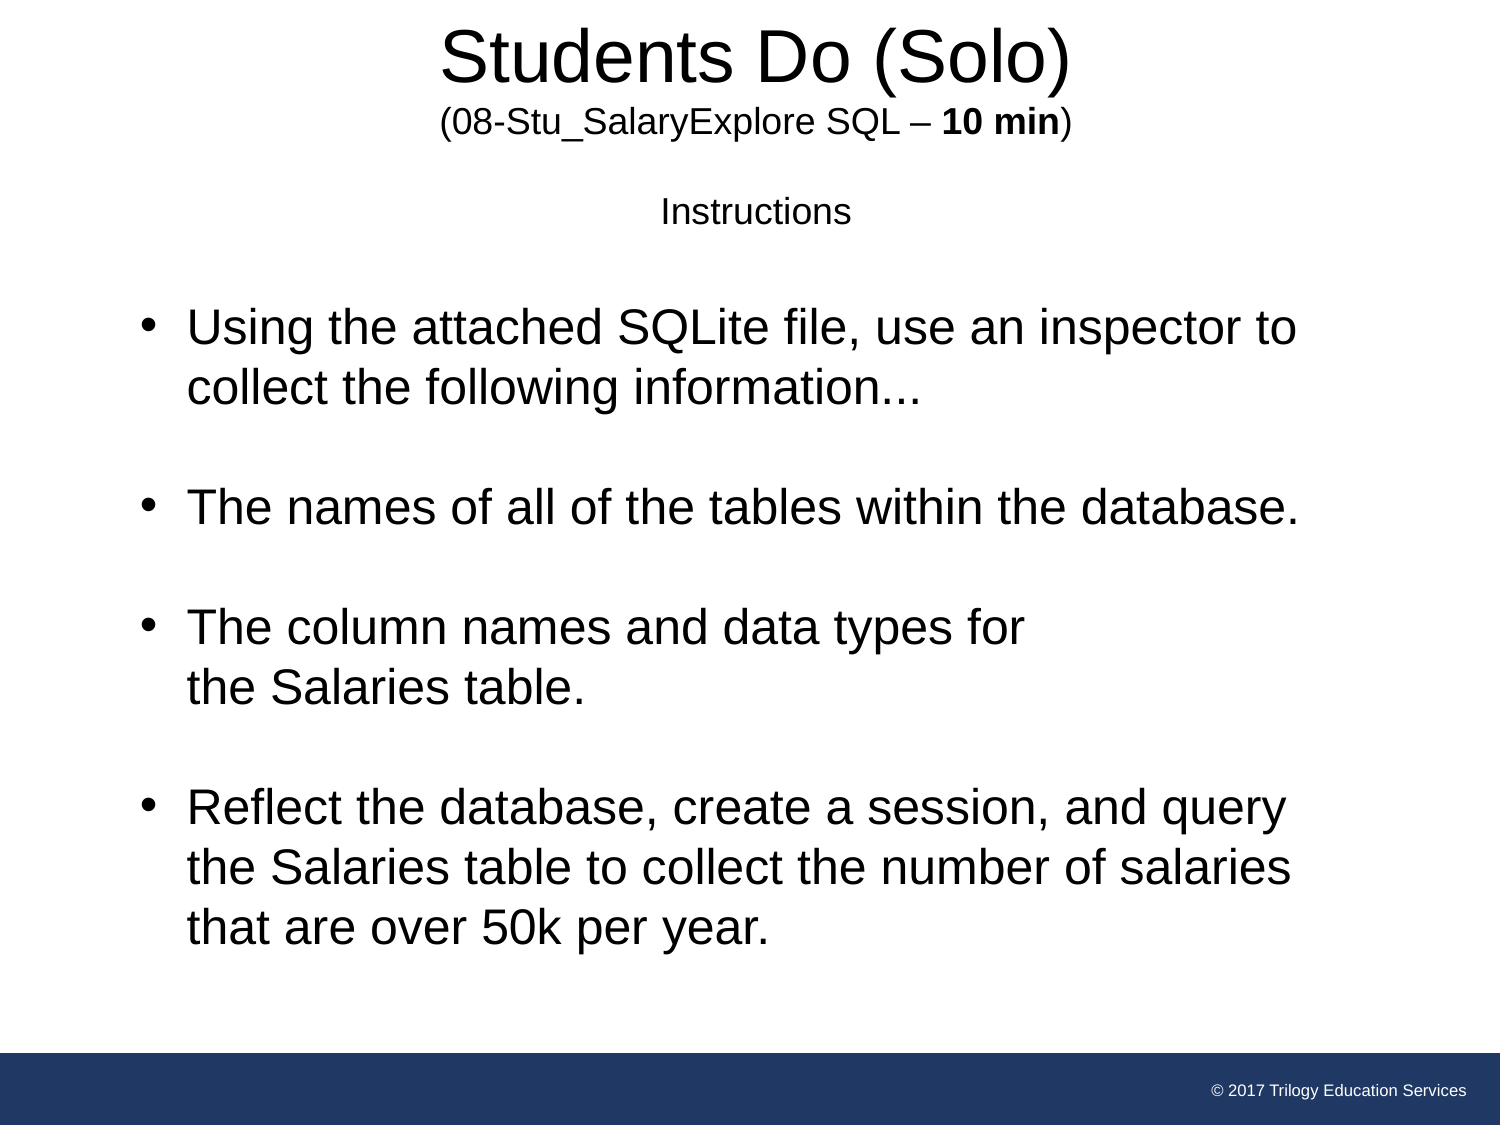

Students Do (Solo)
(08-Stu_SalaryExplore SQL – 10 min)
Instructions

Using the attached SQLite file, use an inspector to collect the following information...

The names of all of the tables within the database.

The column names and data types for the Salaries table.

Reflect the database, create a session, and query the Salaries table to collect the number of salaries that are over 50k per year.

#